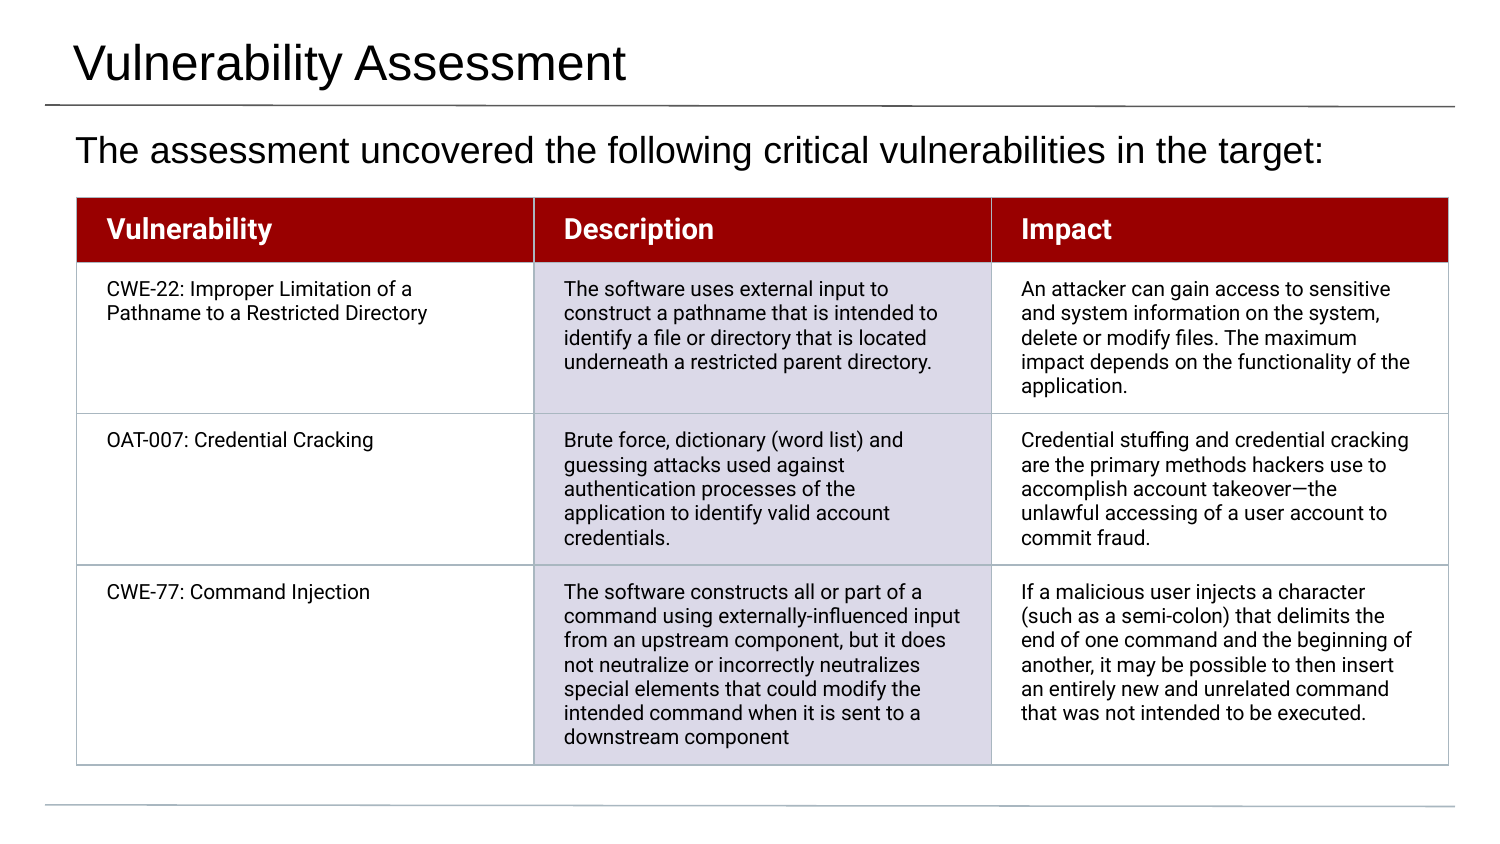

# Vulnerability Assessment
The assessment uncovered the following critical vulnerabilities in the target:
| Vulnerability | Description | Impact |
| --- | --- | --- |
| CWE-22: Improper Limitation of a Pathname to a Restricted Directory | The software uses external input to construct a pathname that is intended to identify a file or directory that is located underneath a restricted parent directory. | An attacker can gain access to sensitive and system information on the system, delete or modify files. The maximum impact depends on the functionality of the application. |
| OAT-007: Credential Cracking | Brute force, dictionary (word list) and guessing attacks used against authentication processes of the application to identify valid account credentials. | Credential stuffing and credential cracking are the primary methods hackers use to accomplish account takeover—the unlawful accessing of a user account to commit fraud. |
| CWE-77: Command Injection | The software constructs all or part of a command using externally-influenced input from an upstream component, but it does not neutralize or incorrectly neutralizes special elements that could modify the intended command when it is sent to a downstream component | If a malicious user injects a character (such as a semi-colon) that delimits the end of one command and the beginning of another, it may be possible to then insert an entirely new and unrelated command that was not intended to be executed. |